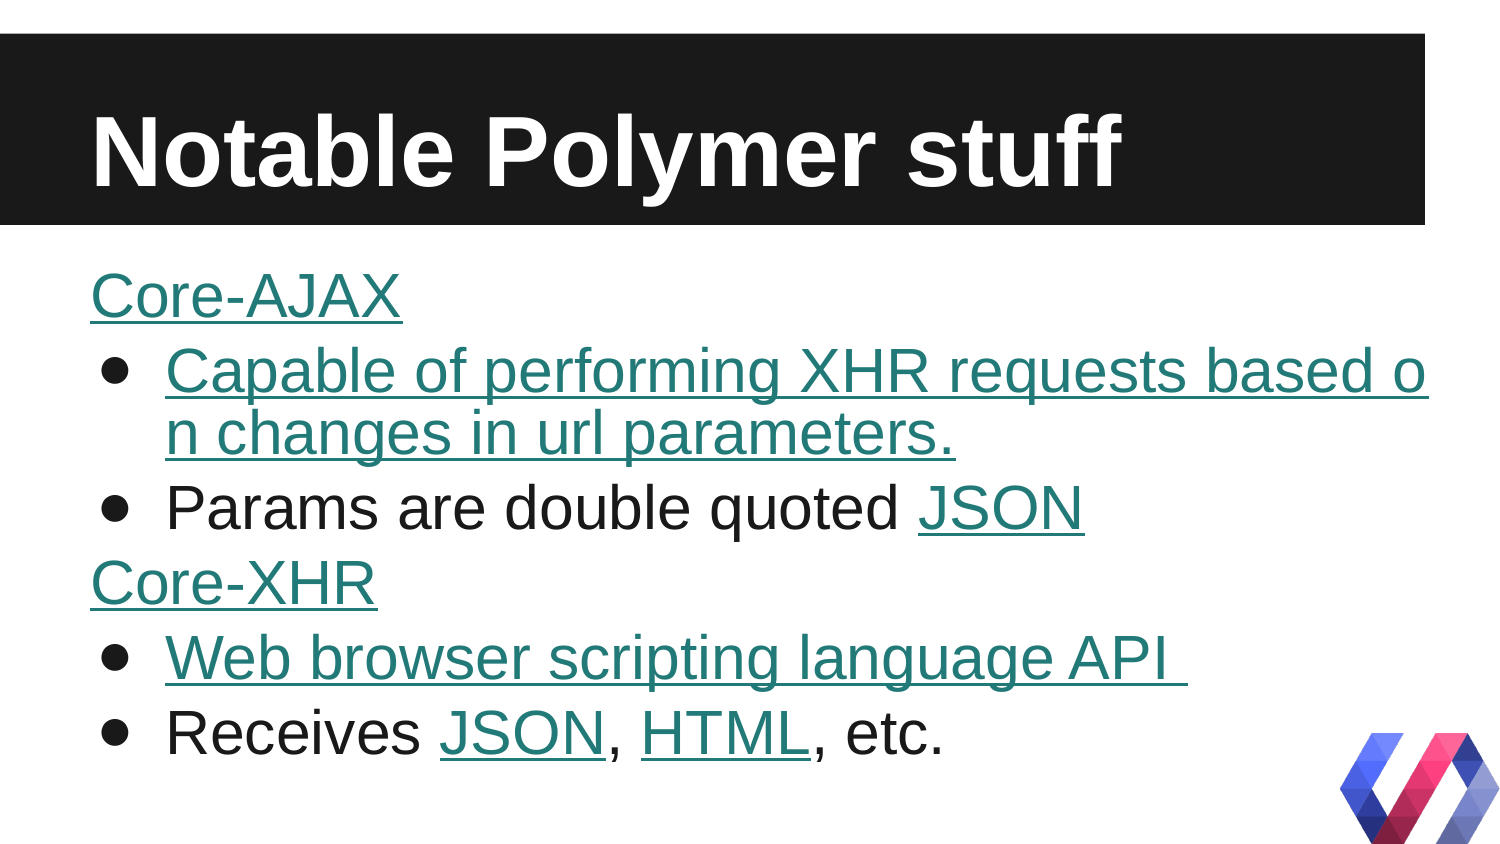

# Notable Polymer stuff
Core-AJAX
Capable of performing XHR requests based on changes in url parameters.
Params are double quoted JSON
Core-XHR
Web browser scripting language API
Receives JSON, HTML, etc.